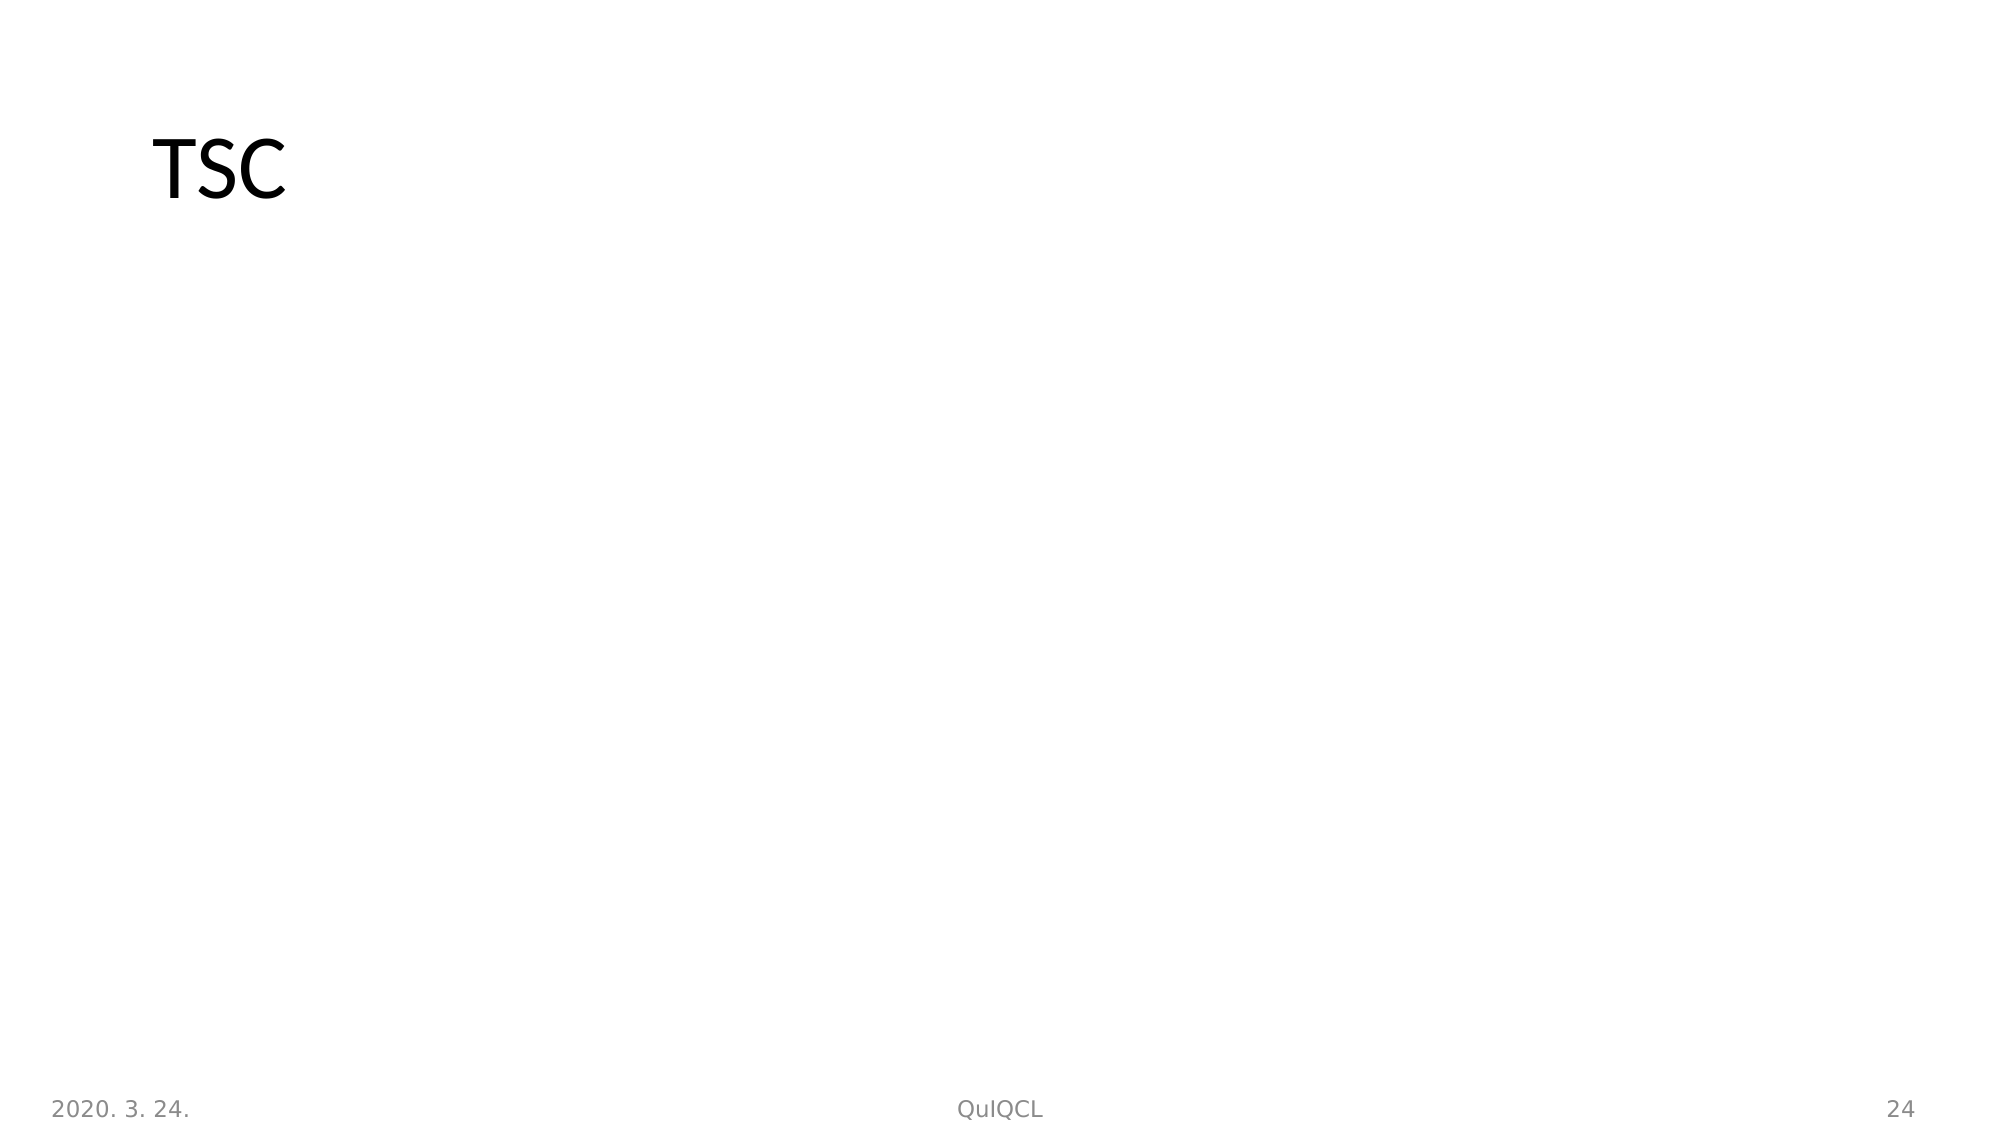

# TSC

2020. 3. 24.
QuIQCL
24